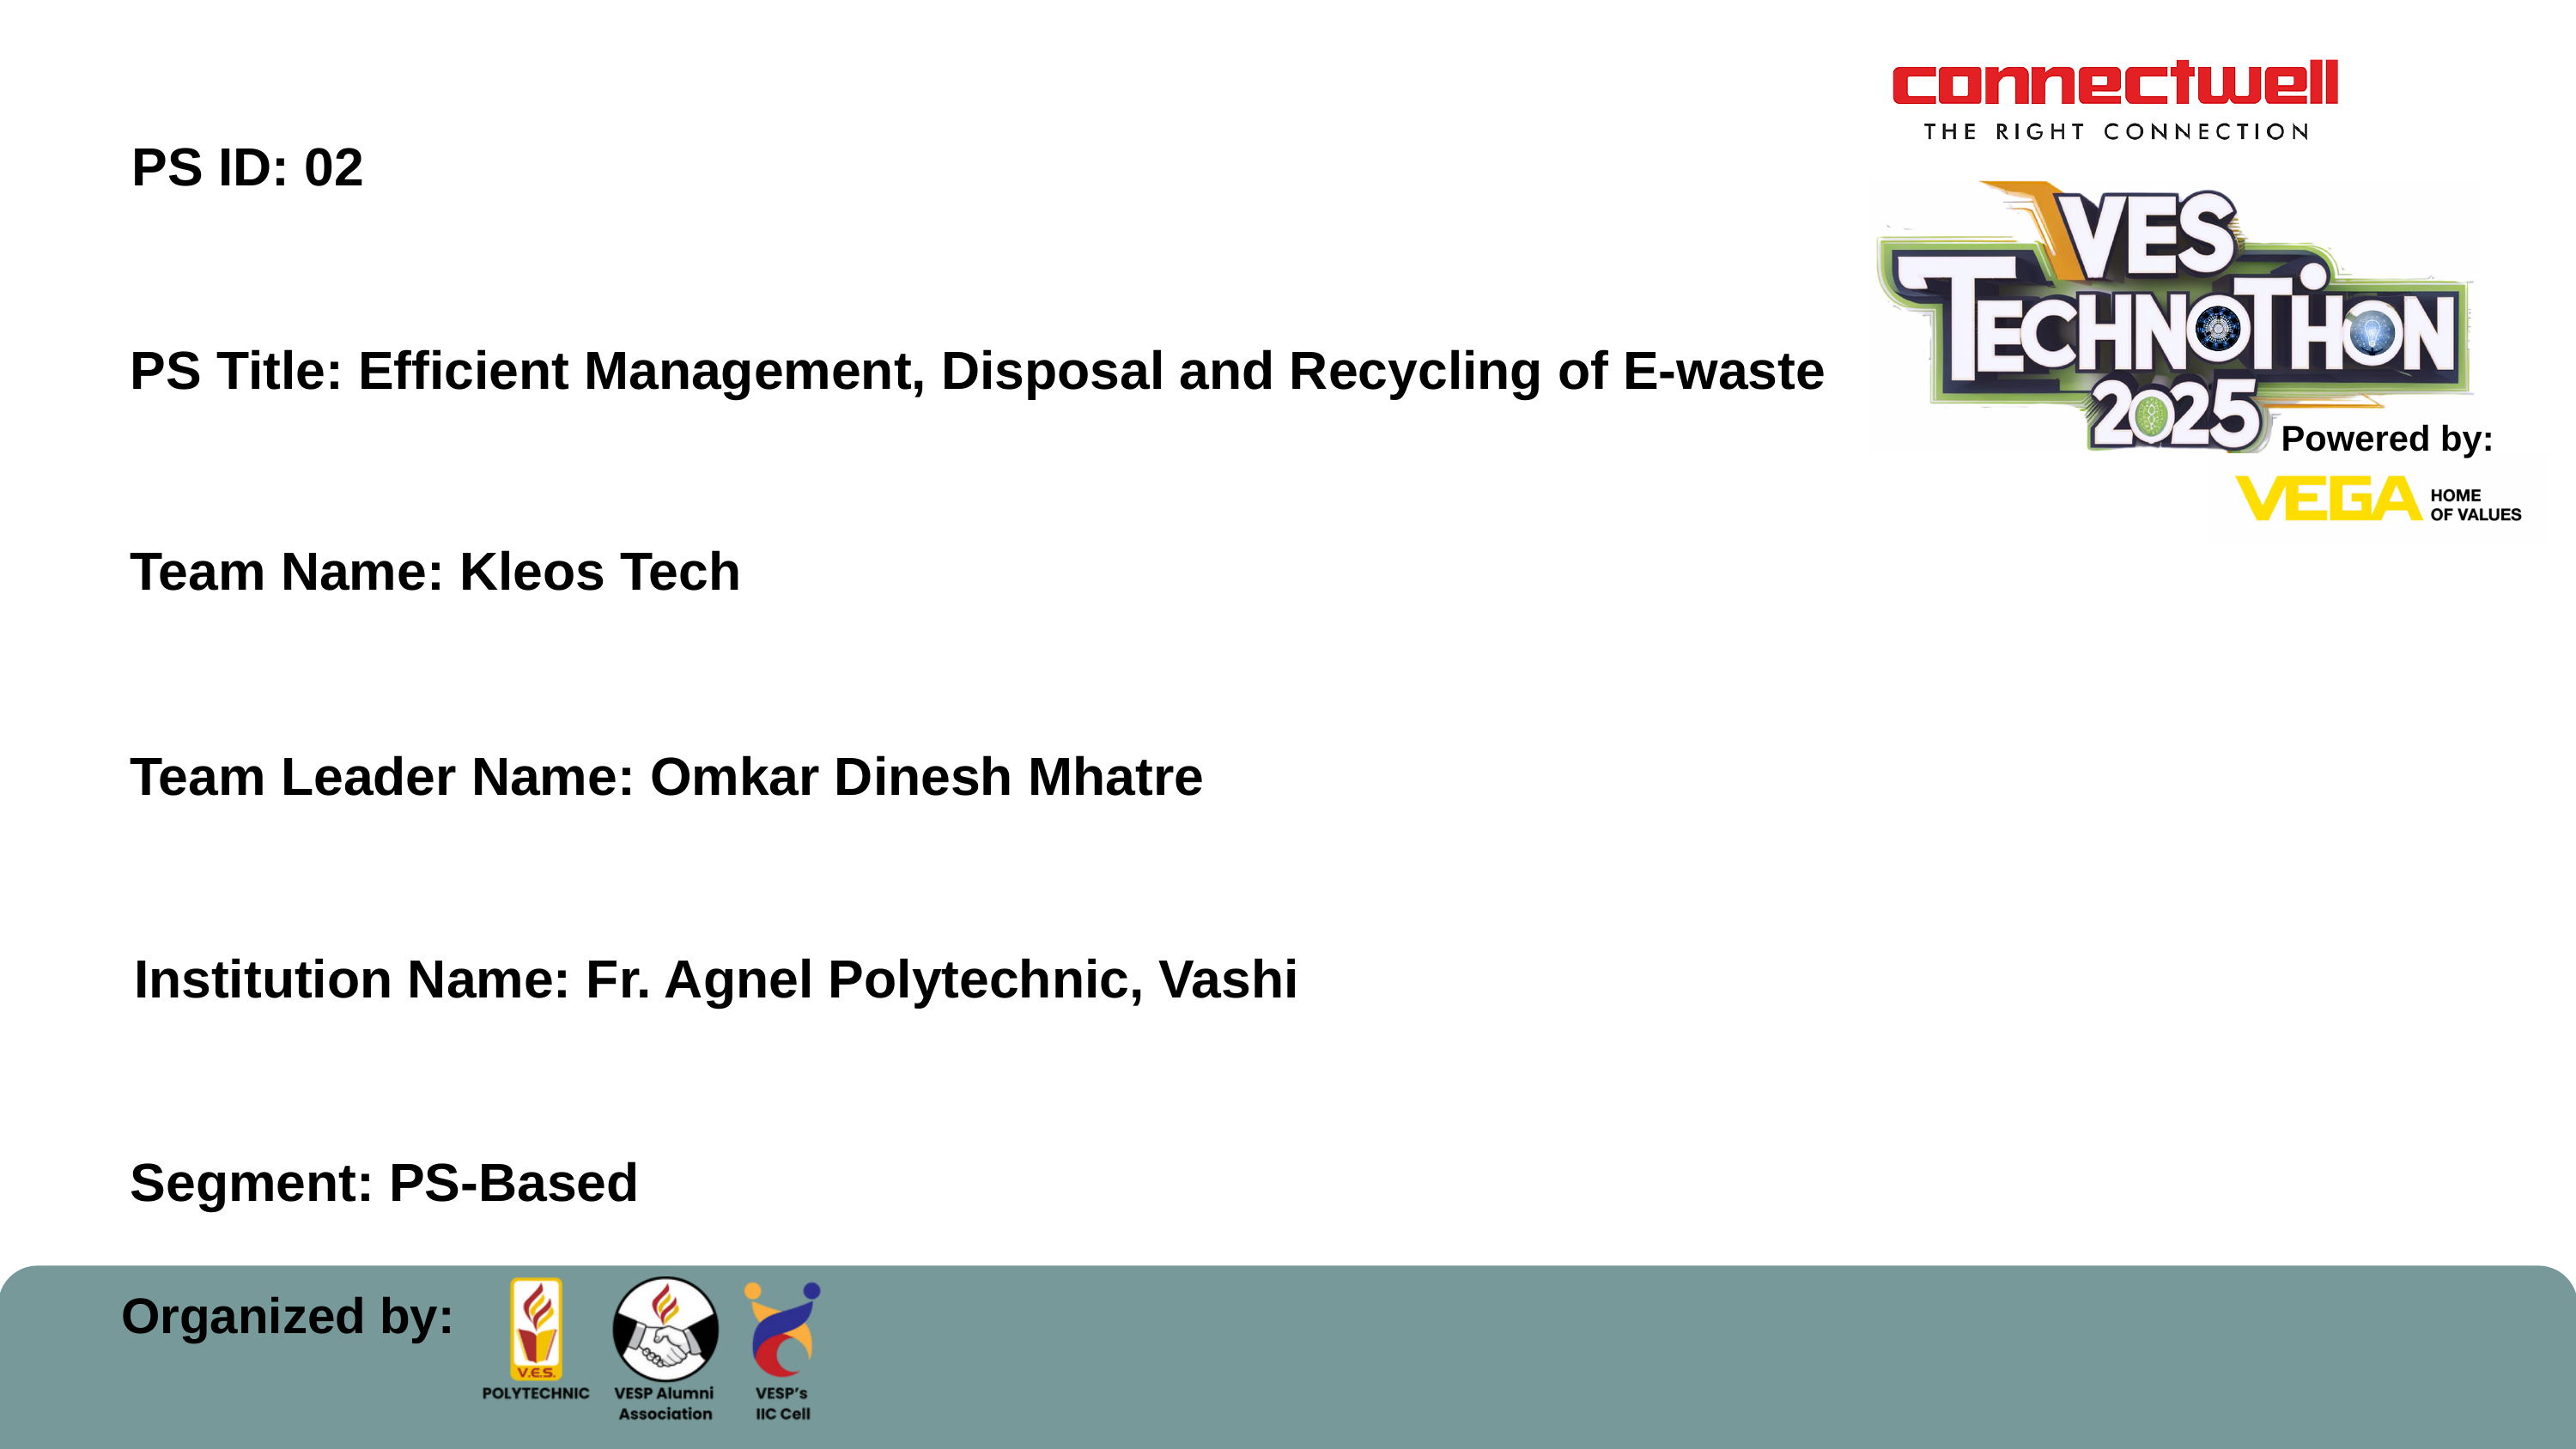

PS ID: 02
PS Title: Efficient Management, Disposal and Recycling of E-waste
Team Name: Kleos Tech
Team Leader Name: Omkar Dinesh Mhatre
Institution Name: Fr. Agnel Polytechnic, Vashi
Segment: PS-Based